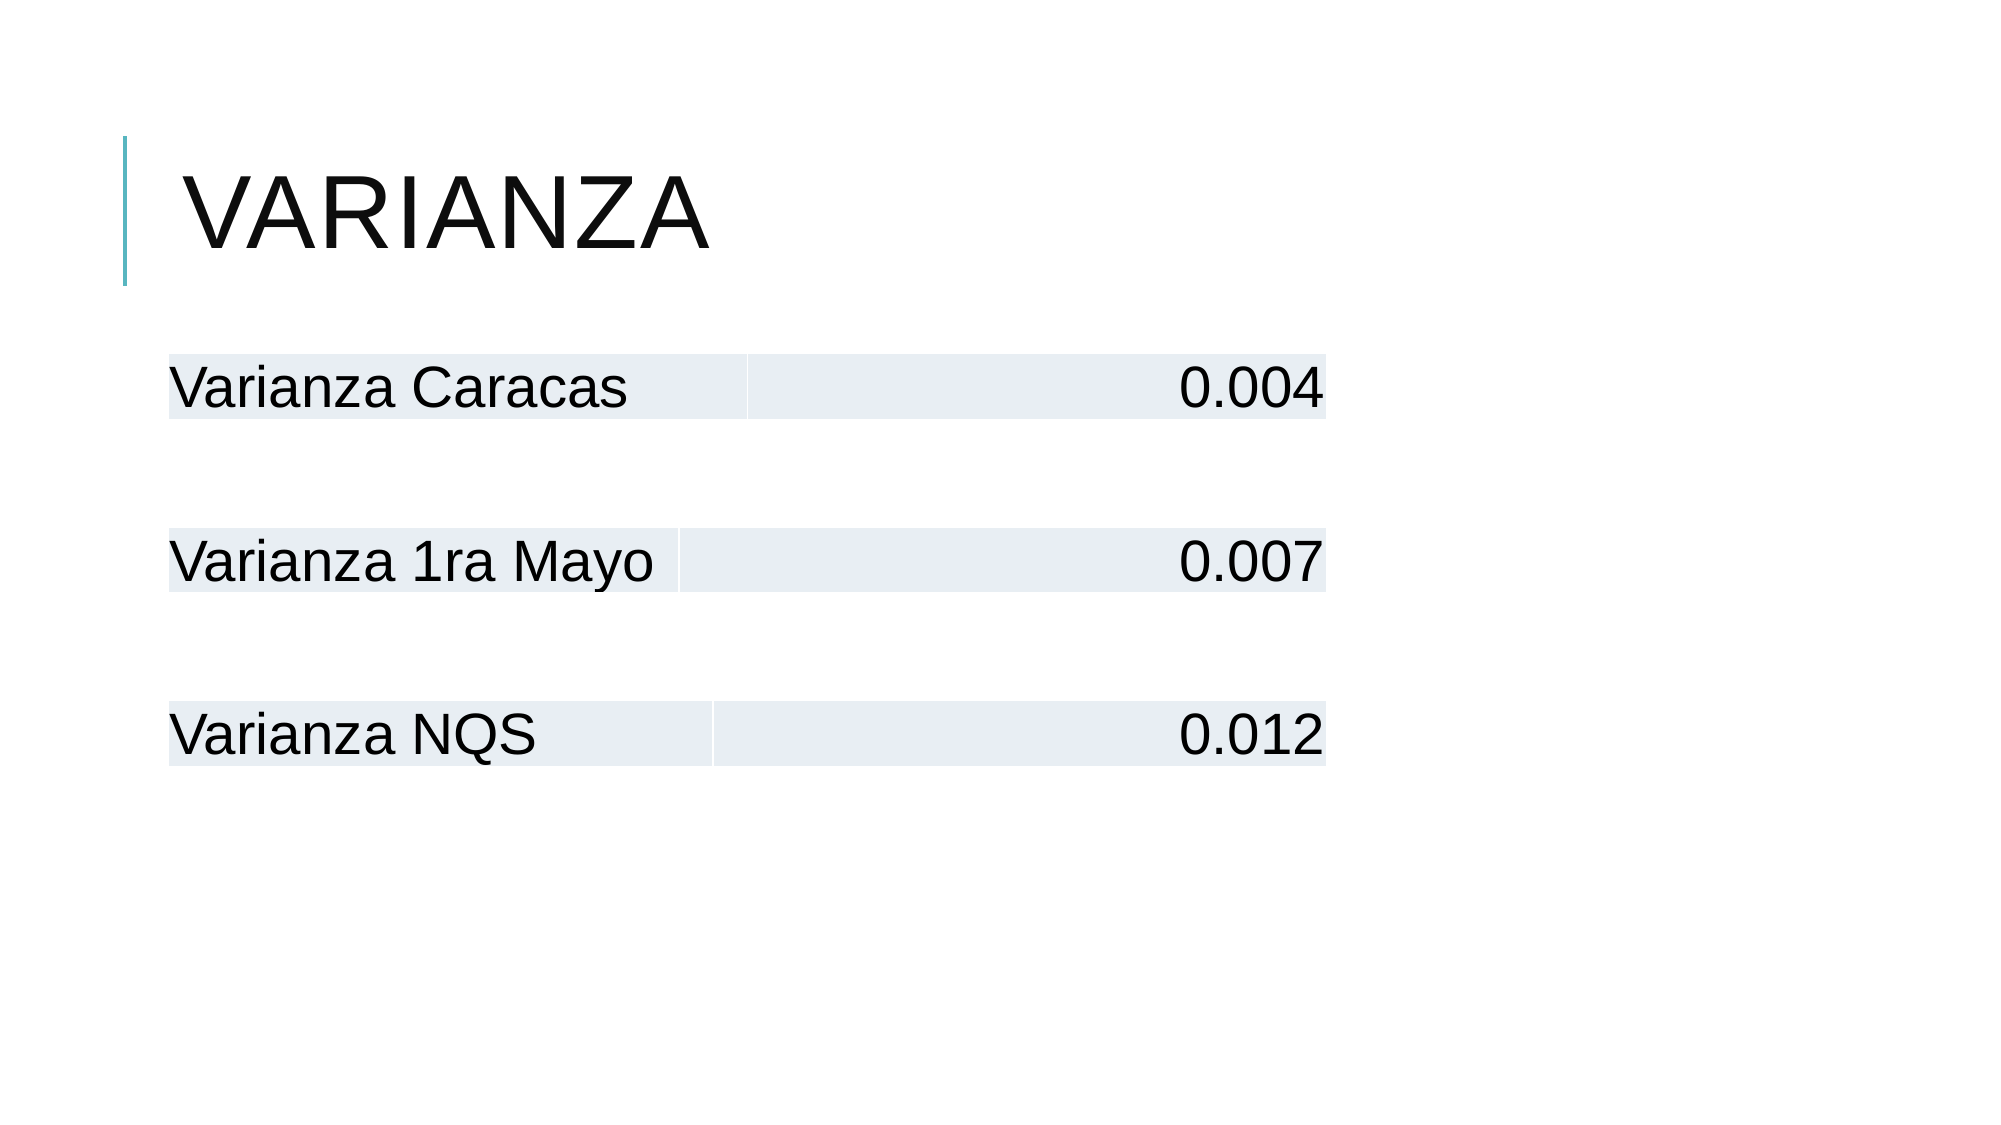

# Varianza
| Varianza Caracas | 0.004 |
| --- | --- |
| Varianza 1ra Mayo | 0.007 |
| --- | --- |
| Varianza NQS | 0.012 |
| --- | --- |